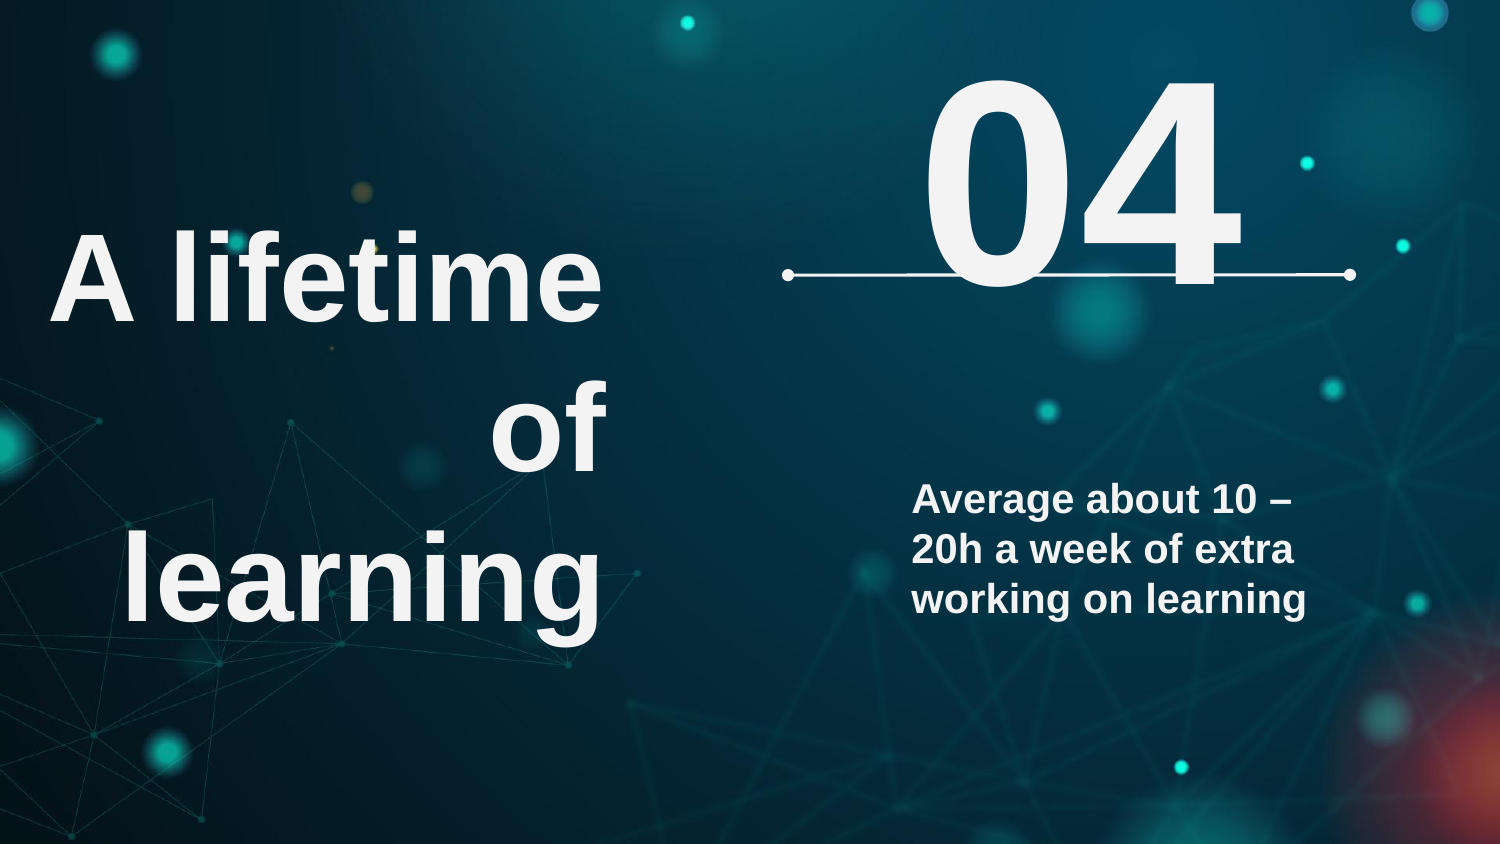

04
# A lifetime of learning
Average about 10 – 20h a week of extra working on learning